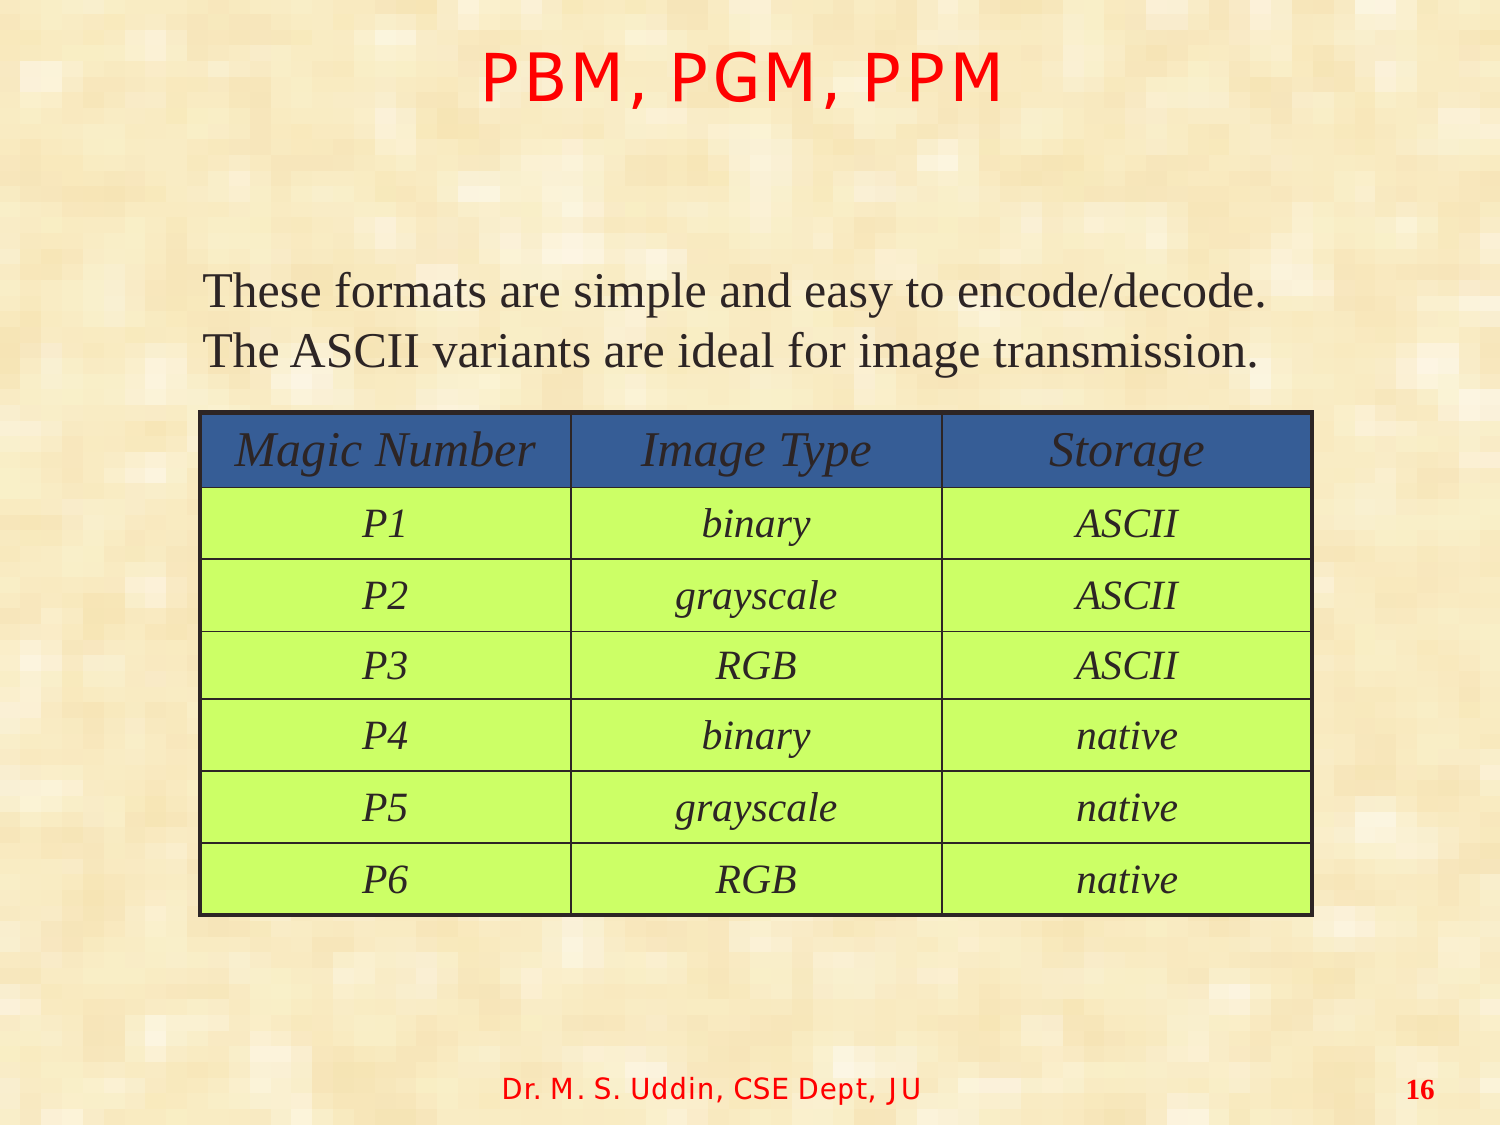

# PBM, PGM, PPM
These formats are simple and easy to encode/decode.  The ASCII variants are ideal for image transmission.
| Magic Number | Image Type | Storage |
| --- | --- | --- |
| P1 | binary | ASCII |
| P2 | grayscale | ASCII |
| P3 | RGB | ASCII |
| P4 | binary | native |
| P5 | grayscale | native |
| P6 | RGB | native |
Dr. M. S. Uddin, CSE Dept, JU
16